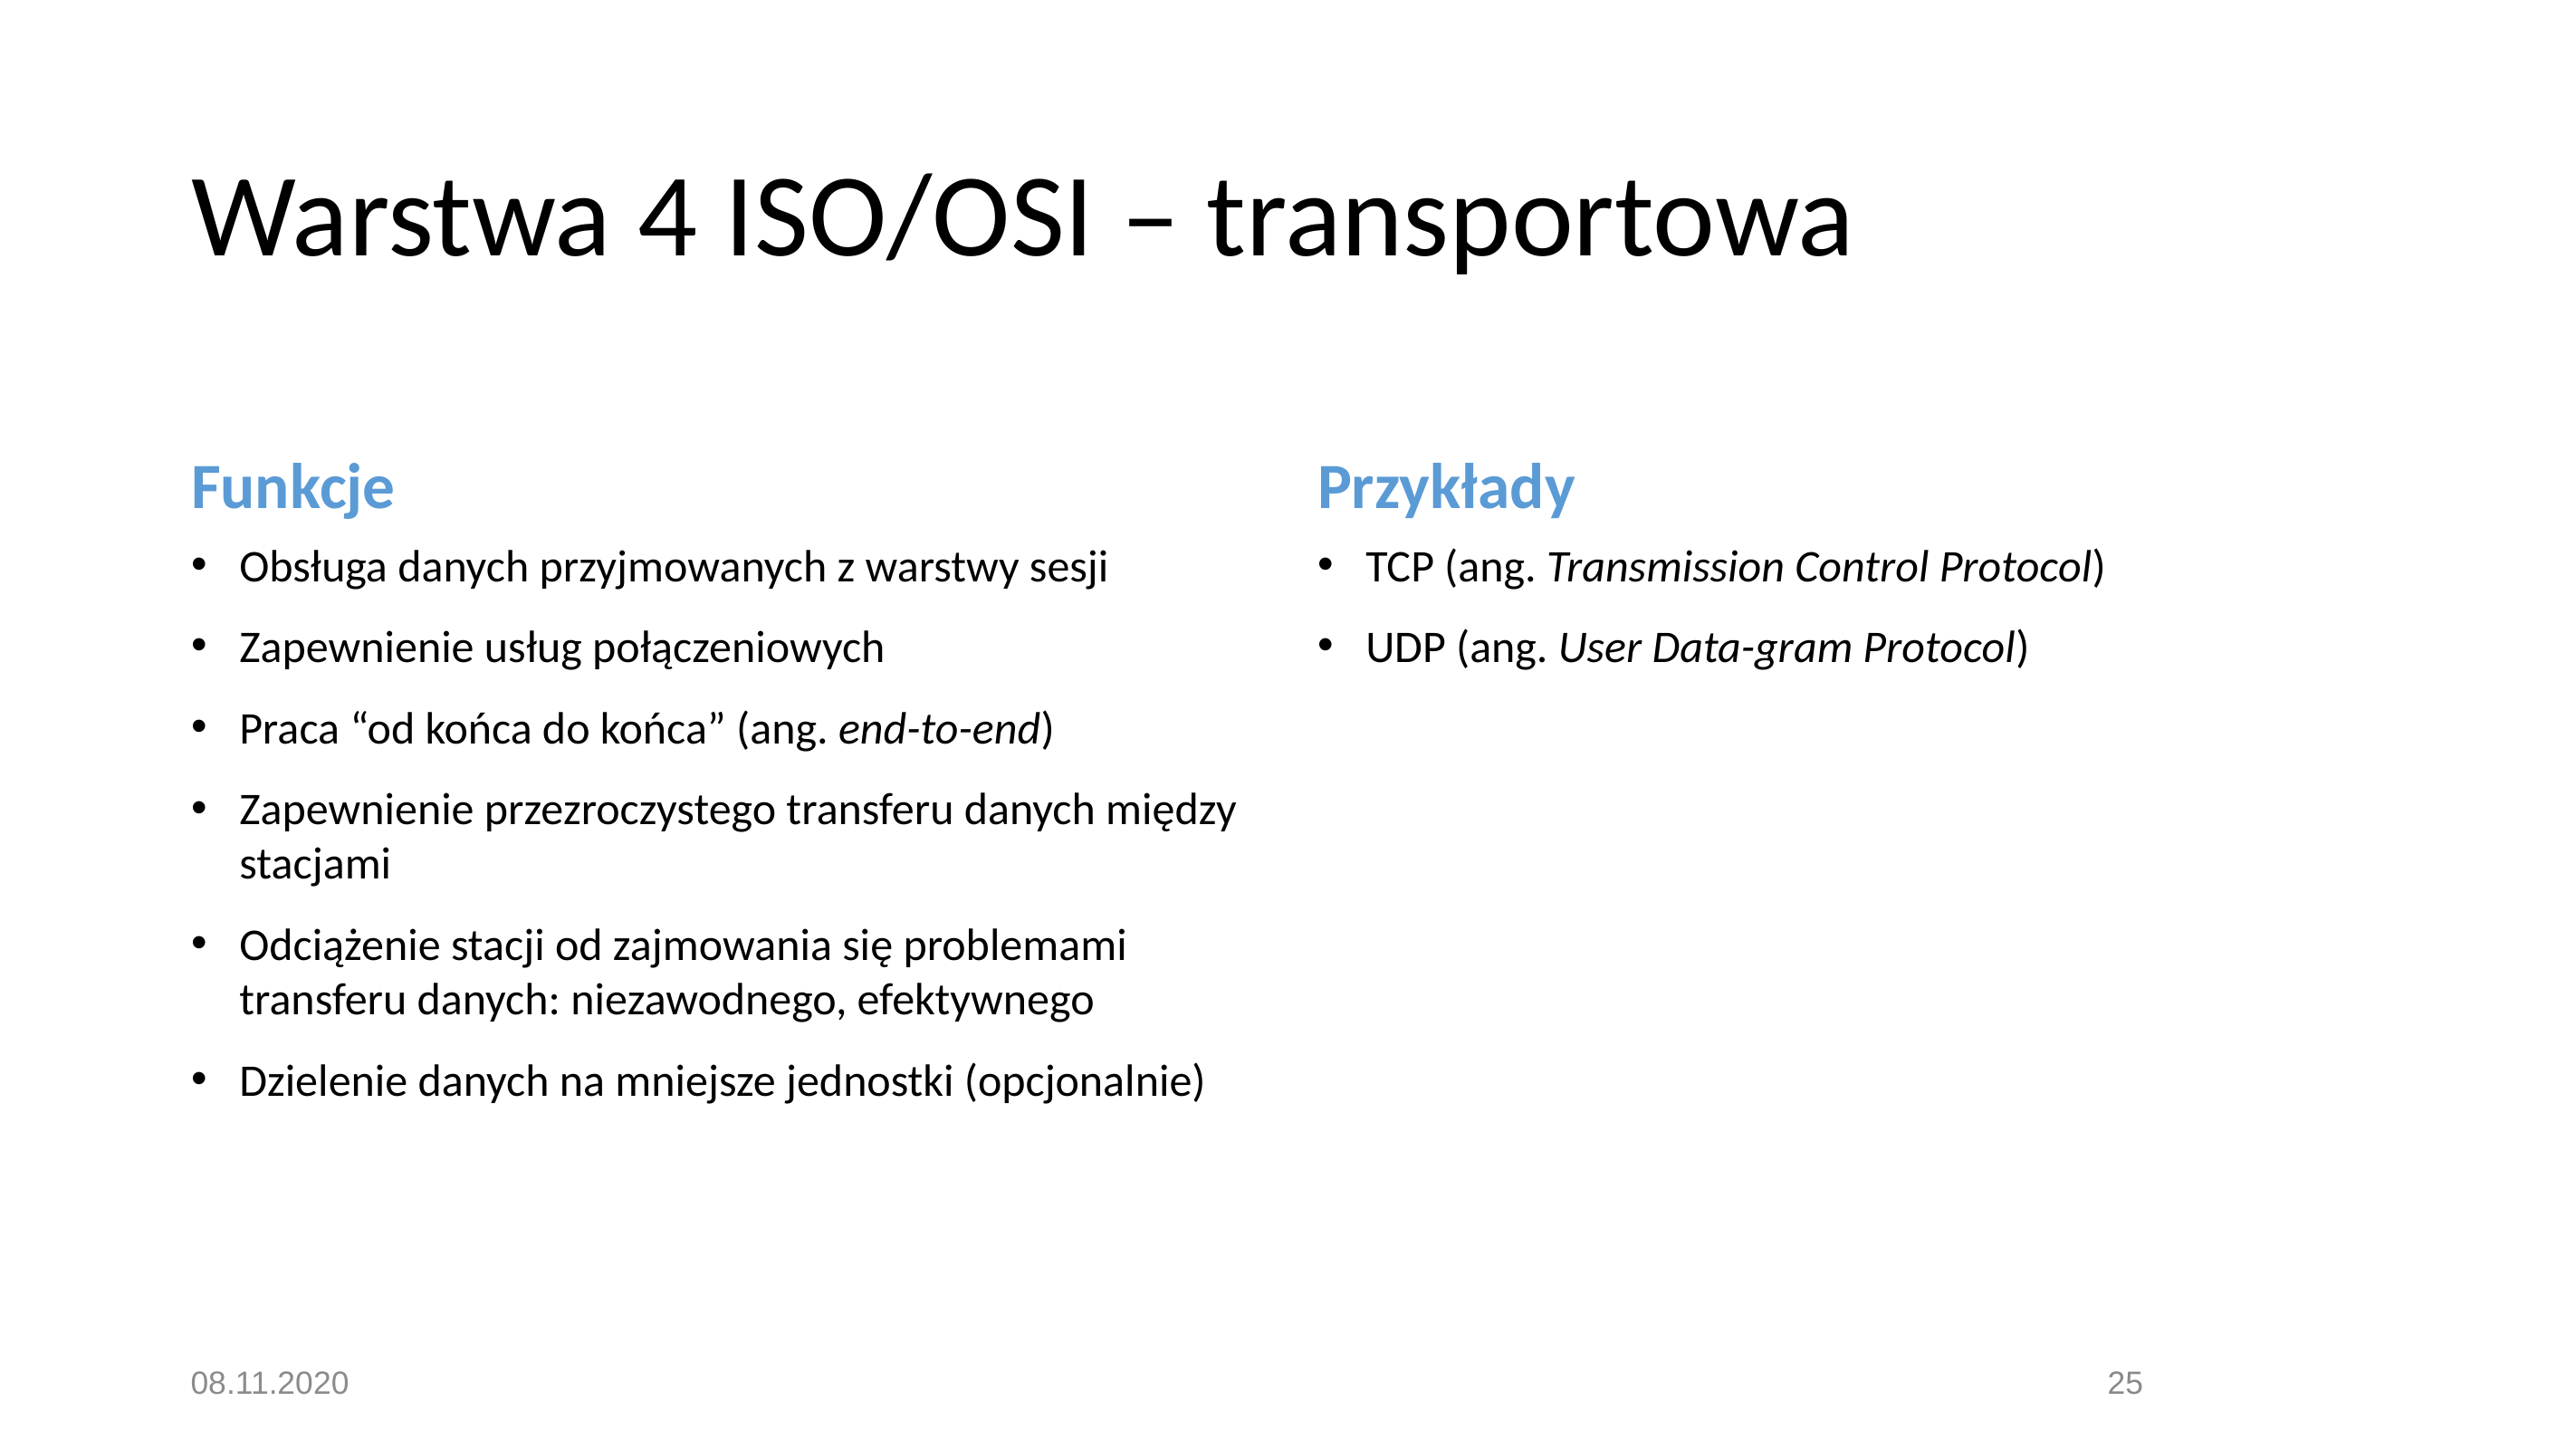

# Warstwa 4 ISO/OSI – transportowa
Funkcje
Przykłady
Obsługa danych przyjmowanych z warstwy sesji
Zapewnienie usług połączeniowych
Praca “od końca do końca” (ang. end-to-end)
Zapewnienie przezroczystego transferu danych między stacjami
Odciążenie stacji od zajmowania się problemami transferu danych: niezawodnego, efektywnego
Dzielenie danych na mniejsze jednostki (opcjonalnie)
TCP (ang. Transmission Control Protocol)
UDP (ang. User Data-gram Protocol)
08.11.2020
25